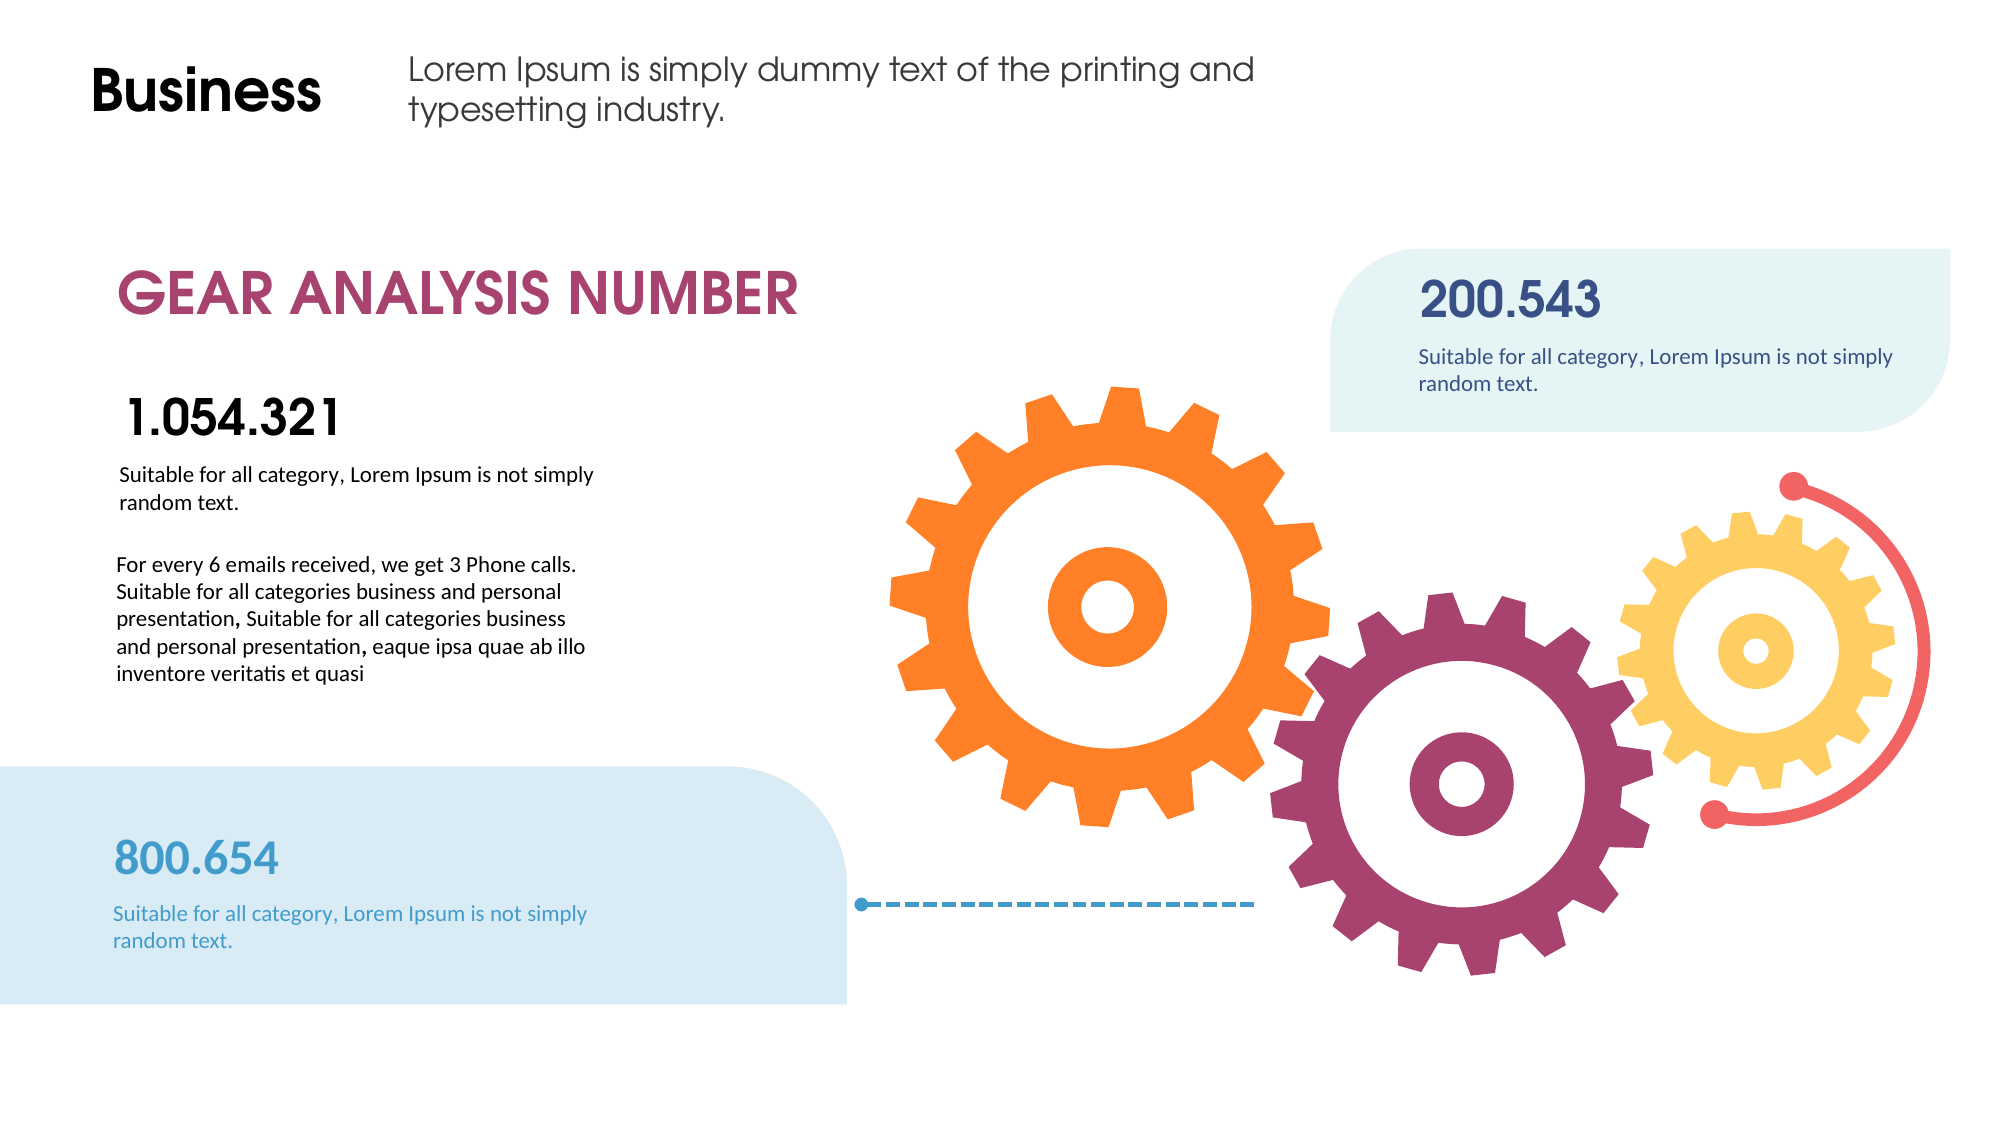

Lorem Ipsum is simply dummy text of the printing and typesetting industry.
Business
GEAR ANALYSIS NUMBER

200.543
Suitable for all category, Lorem Ipsum is not simply random text.
1.054.321

Suitable for all category, Lorem Ipsum is not simply random text.

For every 6 emails received, we get 3 Phone calls. Suitable for all categories business and personal presentation, Suitable for all categories business and personal presentation, eaque ipsa quae ab illo inventore veritatis et quasi

800.654
Suitable for all category, Lorem Ipsum is not simply random text.